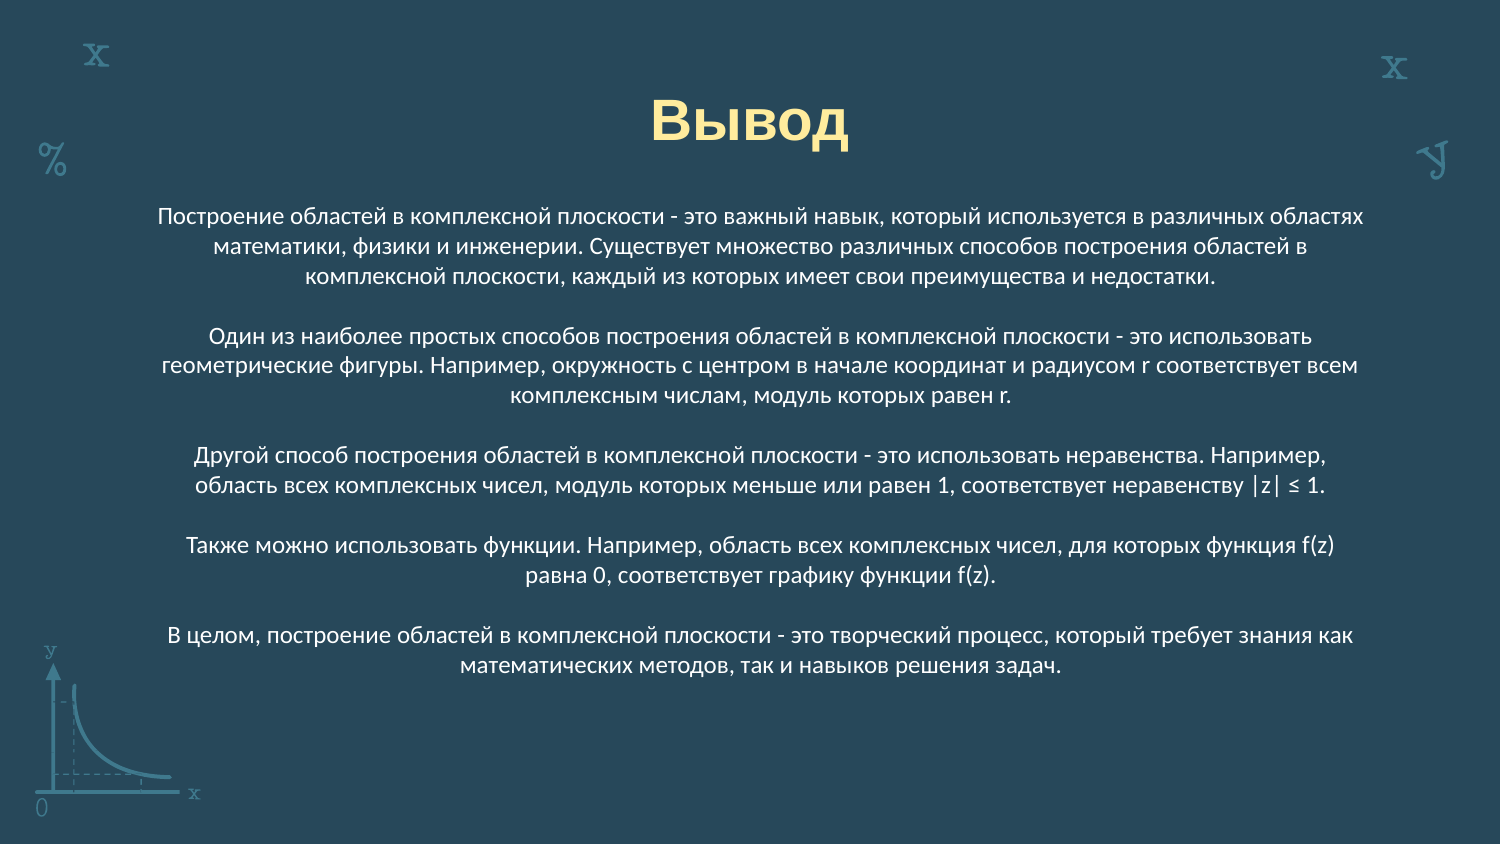

# Вывод
Построение областей в комплексной плоскости - это важный навык, который используется в различных областях математики, физики и инженерии. Существует множество различных способов построения областей в комплексной плоскости, каждый из которых имеет свои преимущества и недостатки.

Один из наиболее простых способов построения областей в комплексной плоскости - это использовать геометрические фигуры. Например, окружность с центром в начале координат и радиусом r соответствует всем комплексным числам, модуль которых равен r.

Другой способ построения областей в комплексной плоскости - это использовать неравенства. Например, область всех комплексных чисел, модуль которых меньше или равен 1, соответствует неравенству |z| ≤ 1.

Также можно использовать функции. Например, область всех комплексных чисел, для которых функция f(z) равна 0, соответствует графику функции f(z).

В целом, построение областей в комплексной плоскости - это творческий процесс, который требует знания как математических методов, так и навыков решения задач.